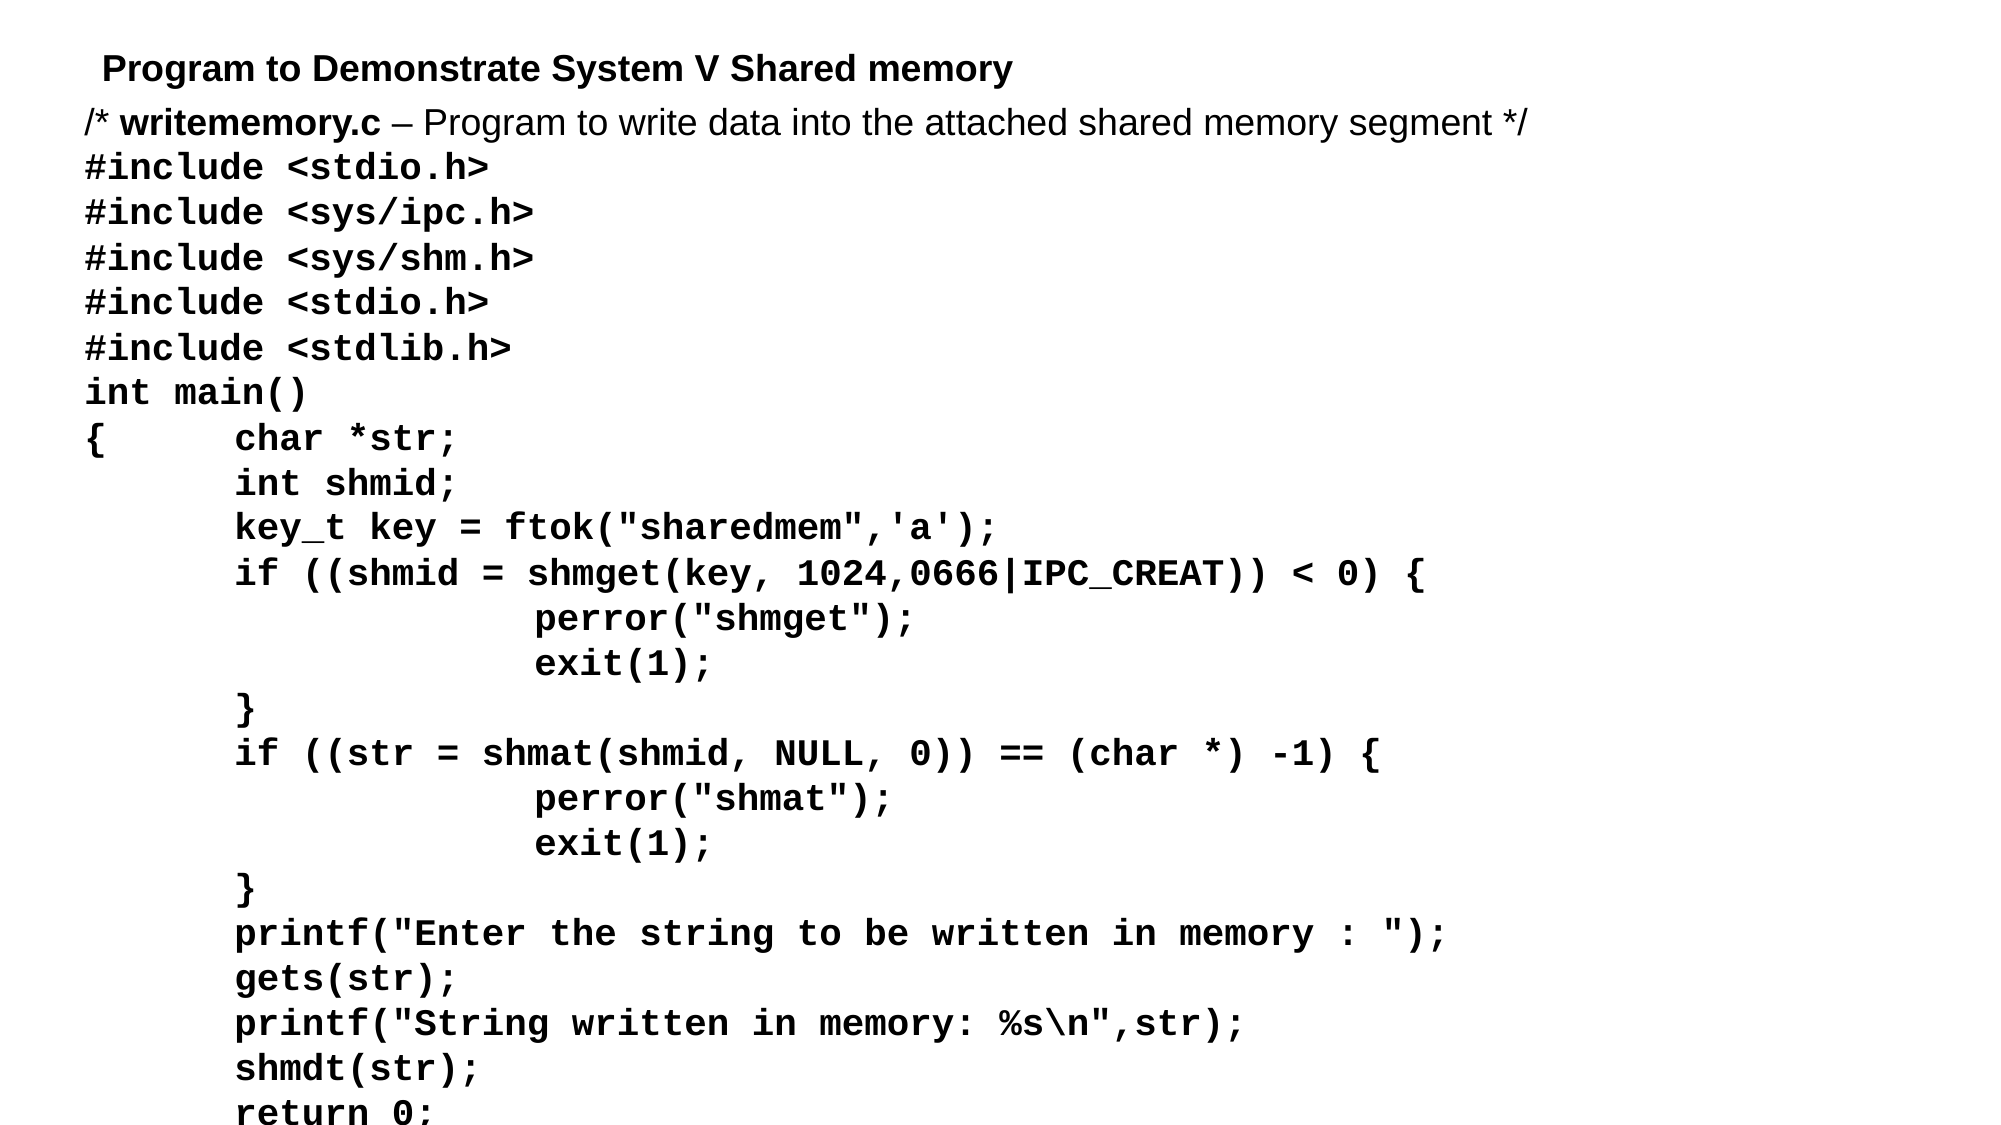

# Program to Demonstrate System V Shared memory
/* writememory.c – Program to write data into the attached shared memory segment */
#include <stdio.h>
#include <sys/ipc.h>
#include <sys/shm.h>
#include <stdio.h>
#include <stdlib.h>
int main()
{ 	char *str;
  	int shmid;
    	key_t key = ftok("sharedmem",'a');
    	if ((shmid = shmget(key, 1024,0666|IPC_CREAT)) < 0) {
        		perror("shmget");
        		exit(1);
    	}
      	if ((str = shmat(shmid, NULL, 0)) == (char *) -1) {
        		perror("shmat");
        		exit(1);
    	}
    	printf("Enter the string to be written in memory : ");
    	gets(str);
      	printf("String written in memory: %s\n",str);
    	shmdt(str);
	return 0;
}